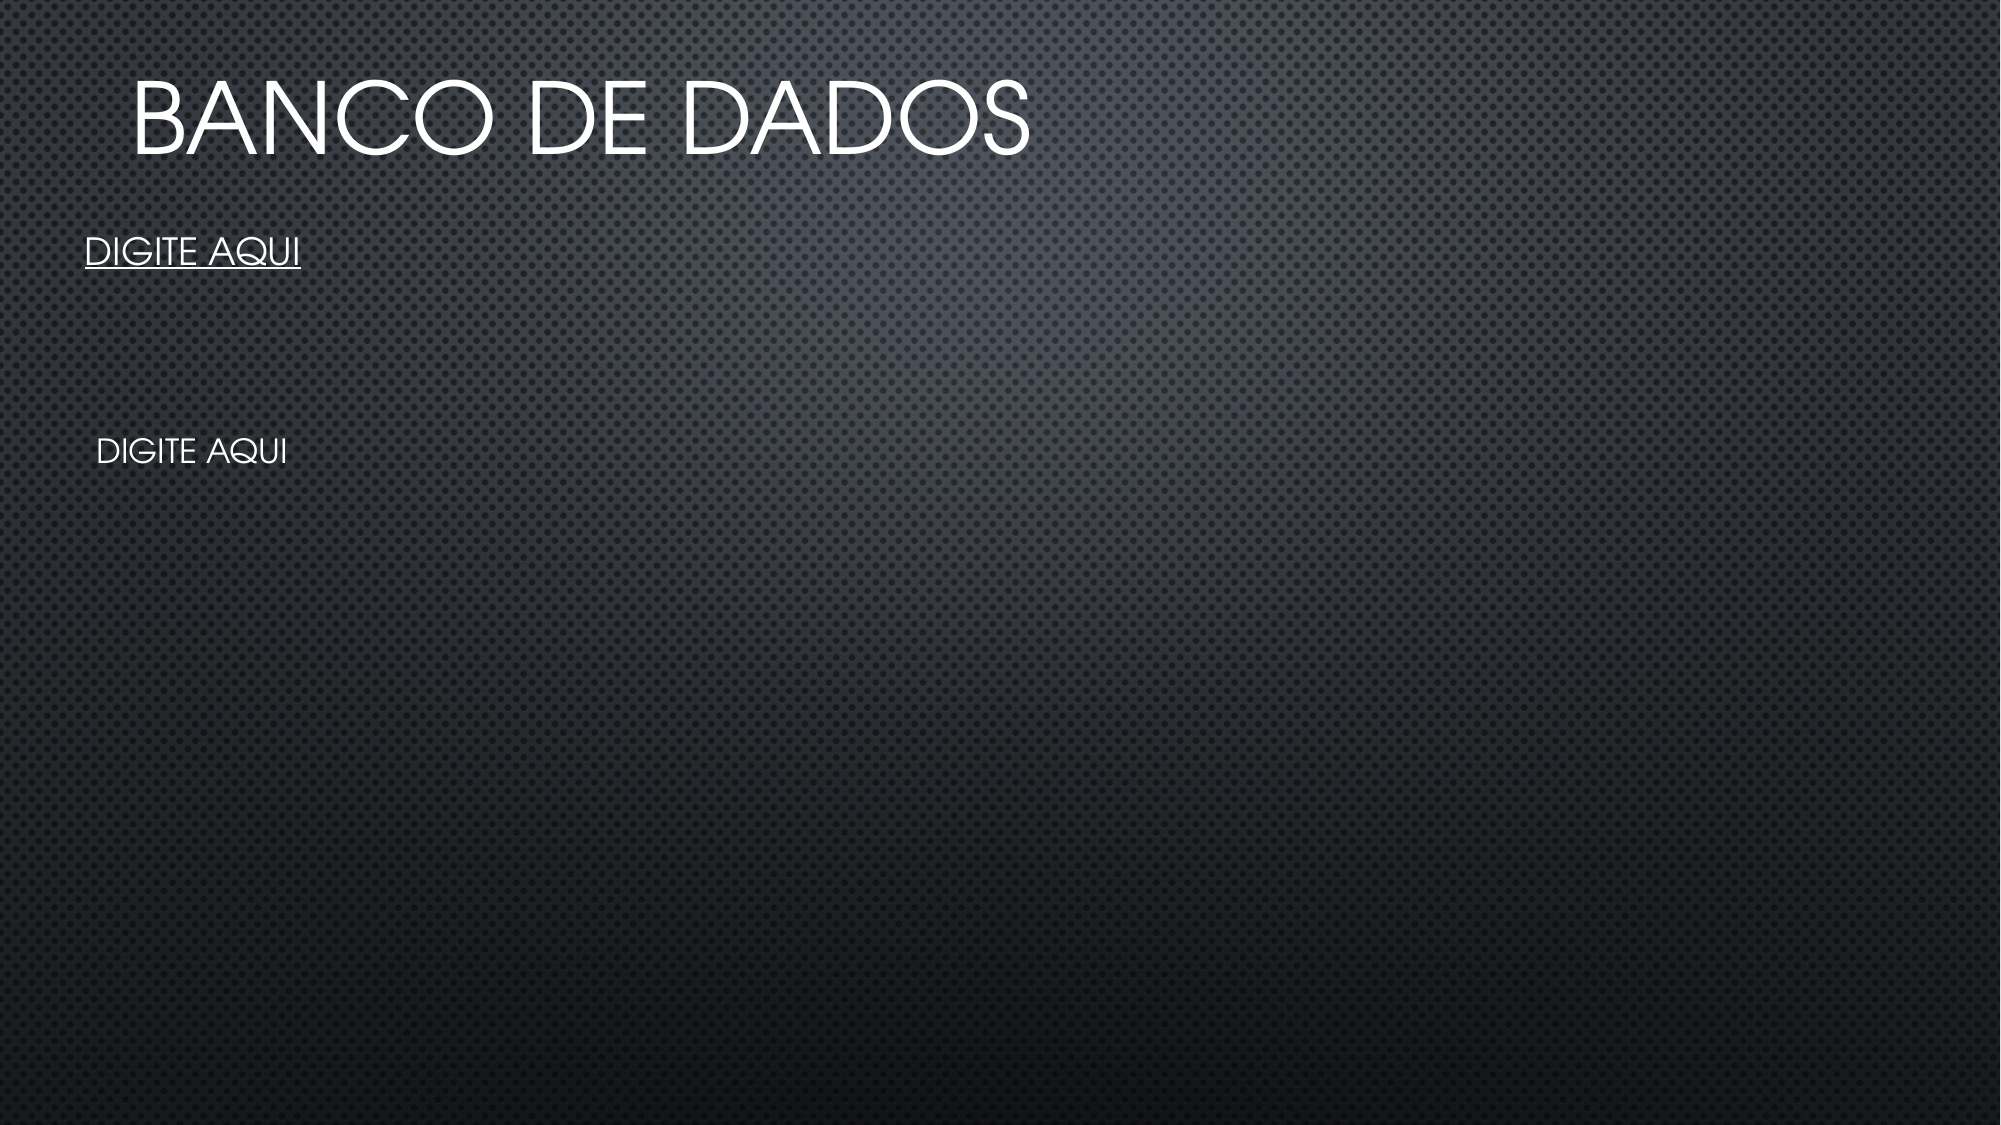

Banco de dados
# Digite aqui
Digite aqui